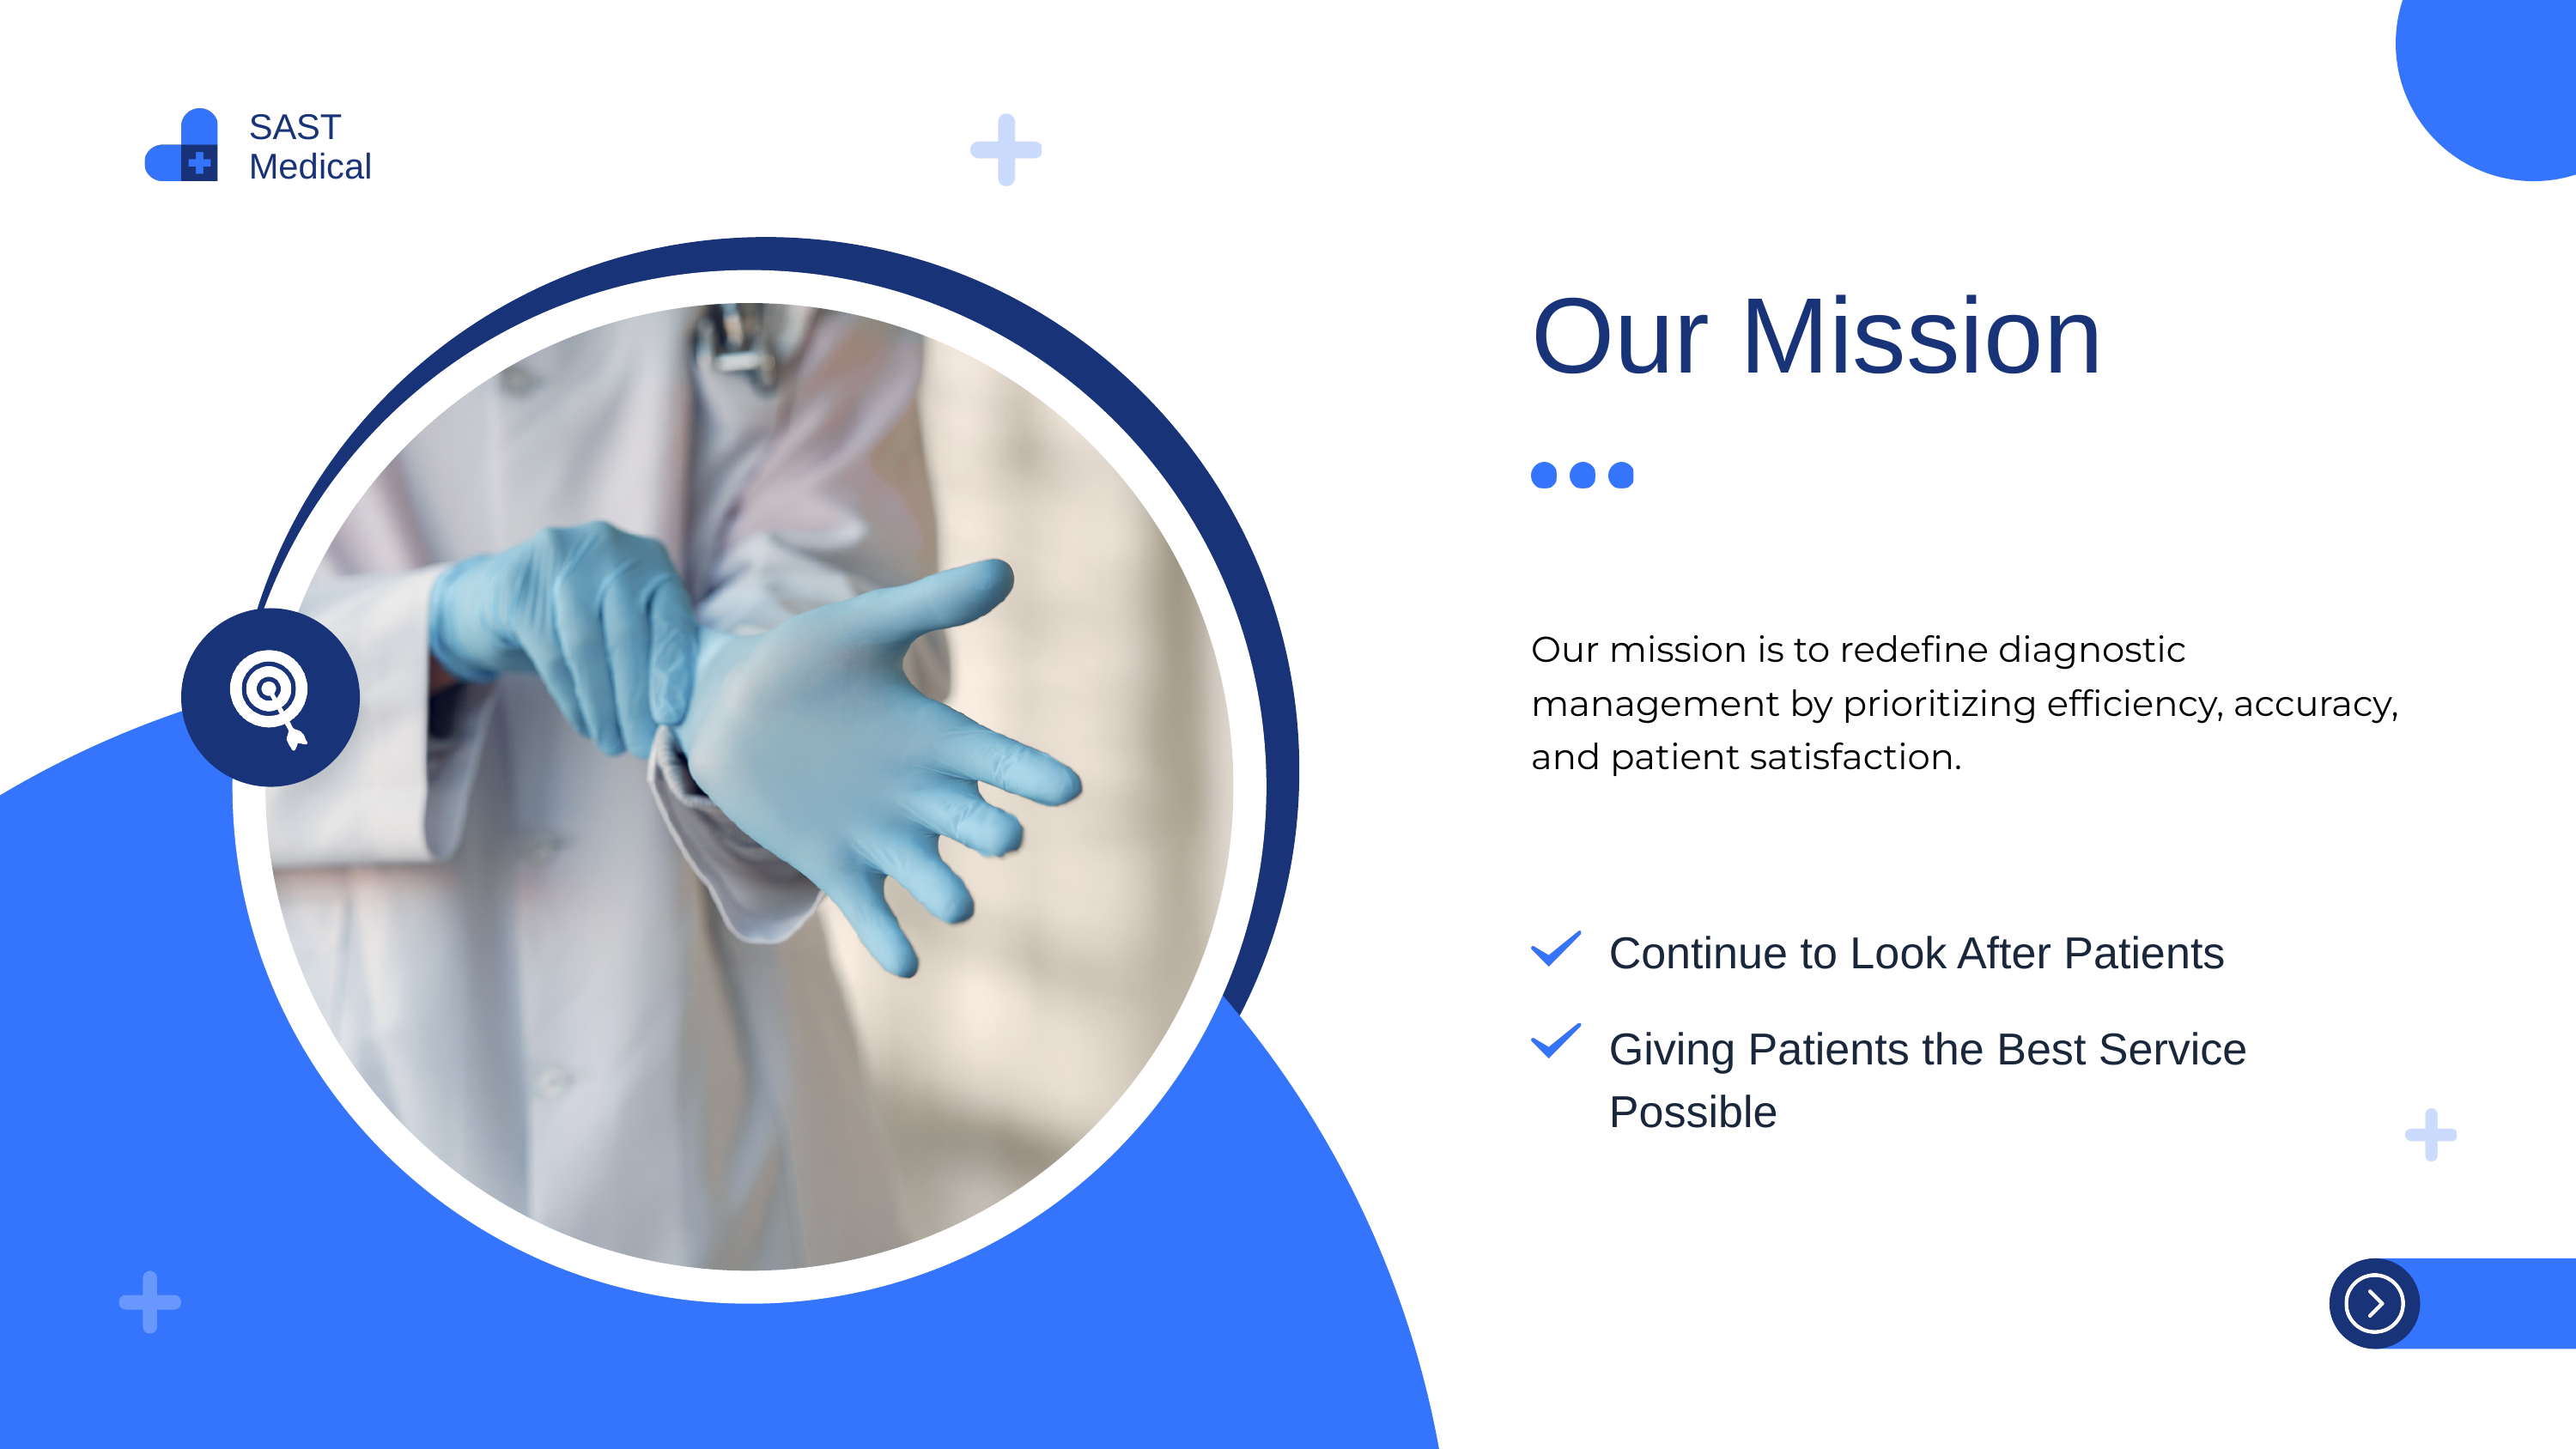

SAST
Medical

Our Mission

Our mission is to redefine diagnostic management by prioritizing efficiency, accuracy, and patient satisfaction.

Continue to Look After Patients
Giving Patients the Best Service Possible